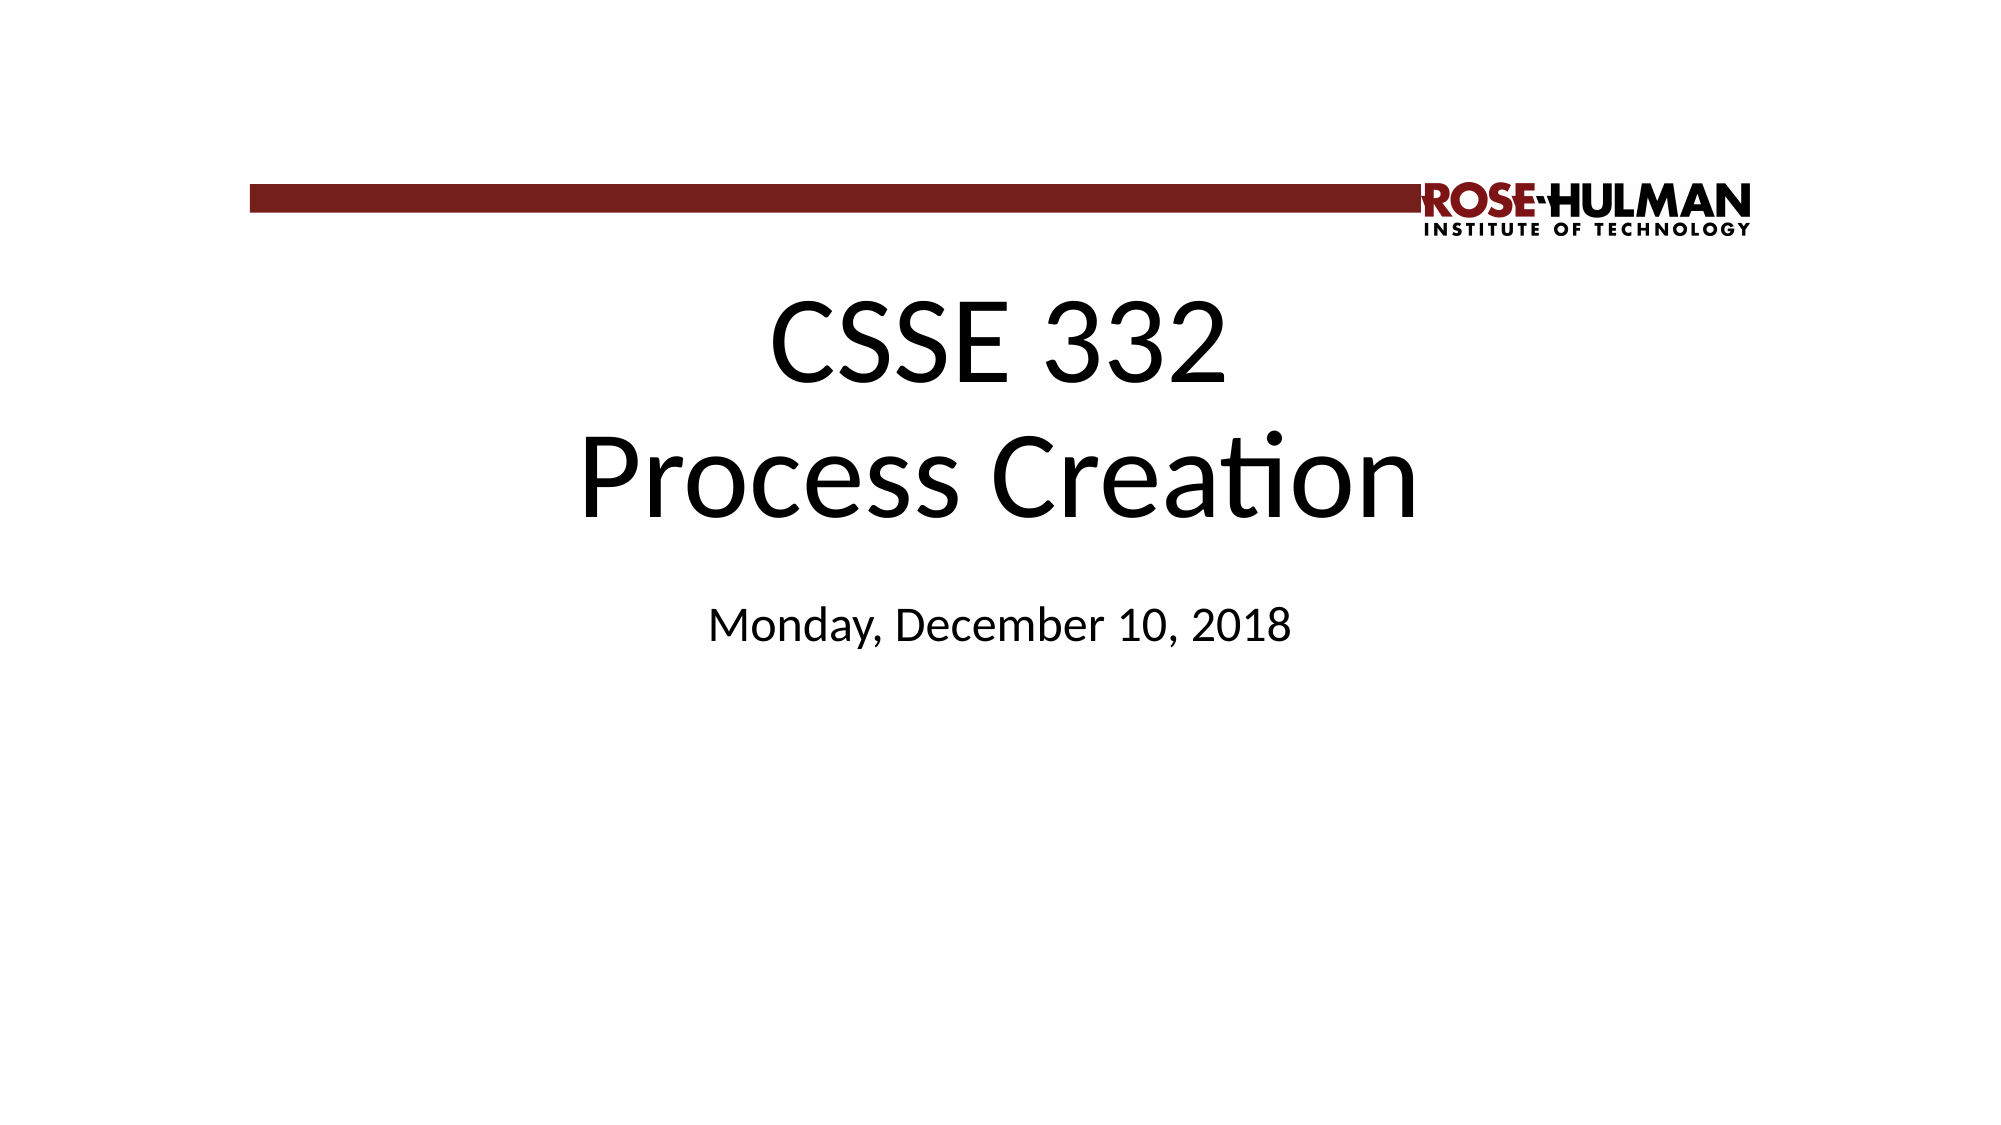

# CSSE 332 Process Creation
Monday, December 10, 2018